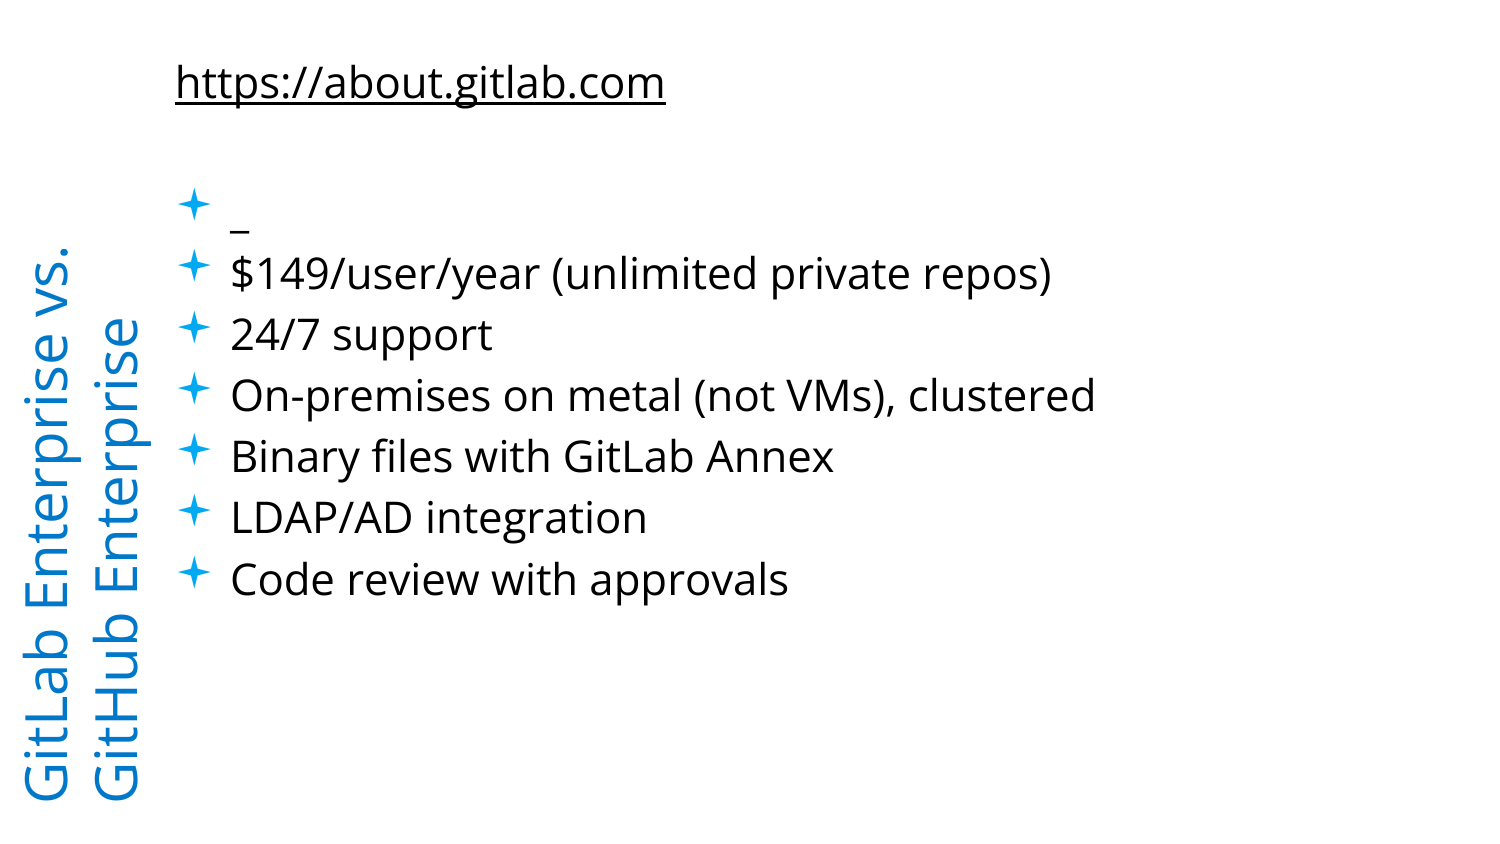

https://about.gitlab.com

 _
 $149/user/year (unlimited private repos)
 24/7 support
 On-premises on metal (not VMs), clustered
 Binary files with GitLab Annex
 LDAP/AD integration
 Code review with approvals

# GitLab Enterprise vs. GitHub Enterprise